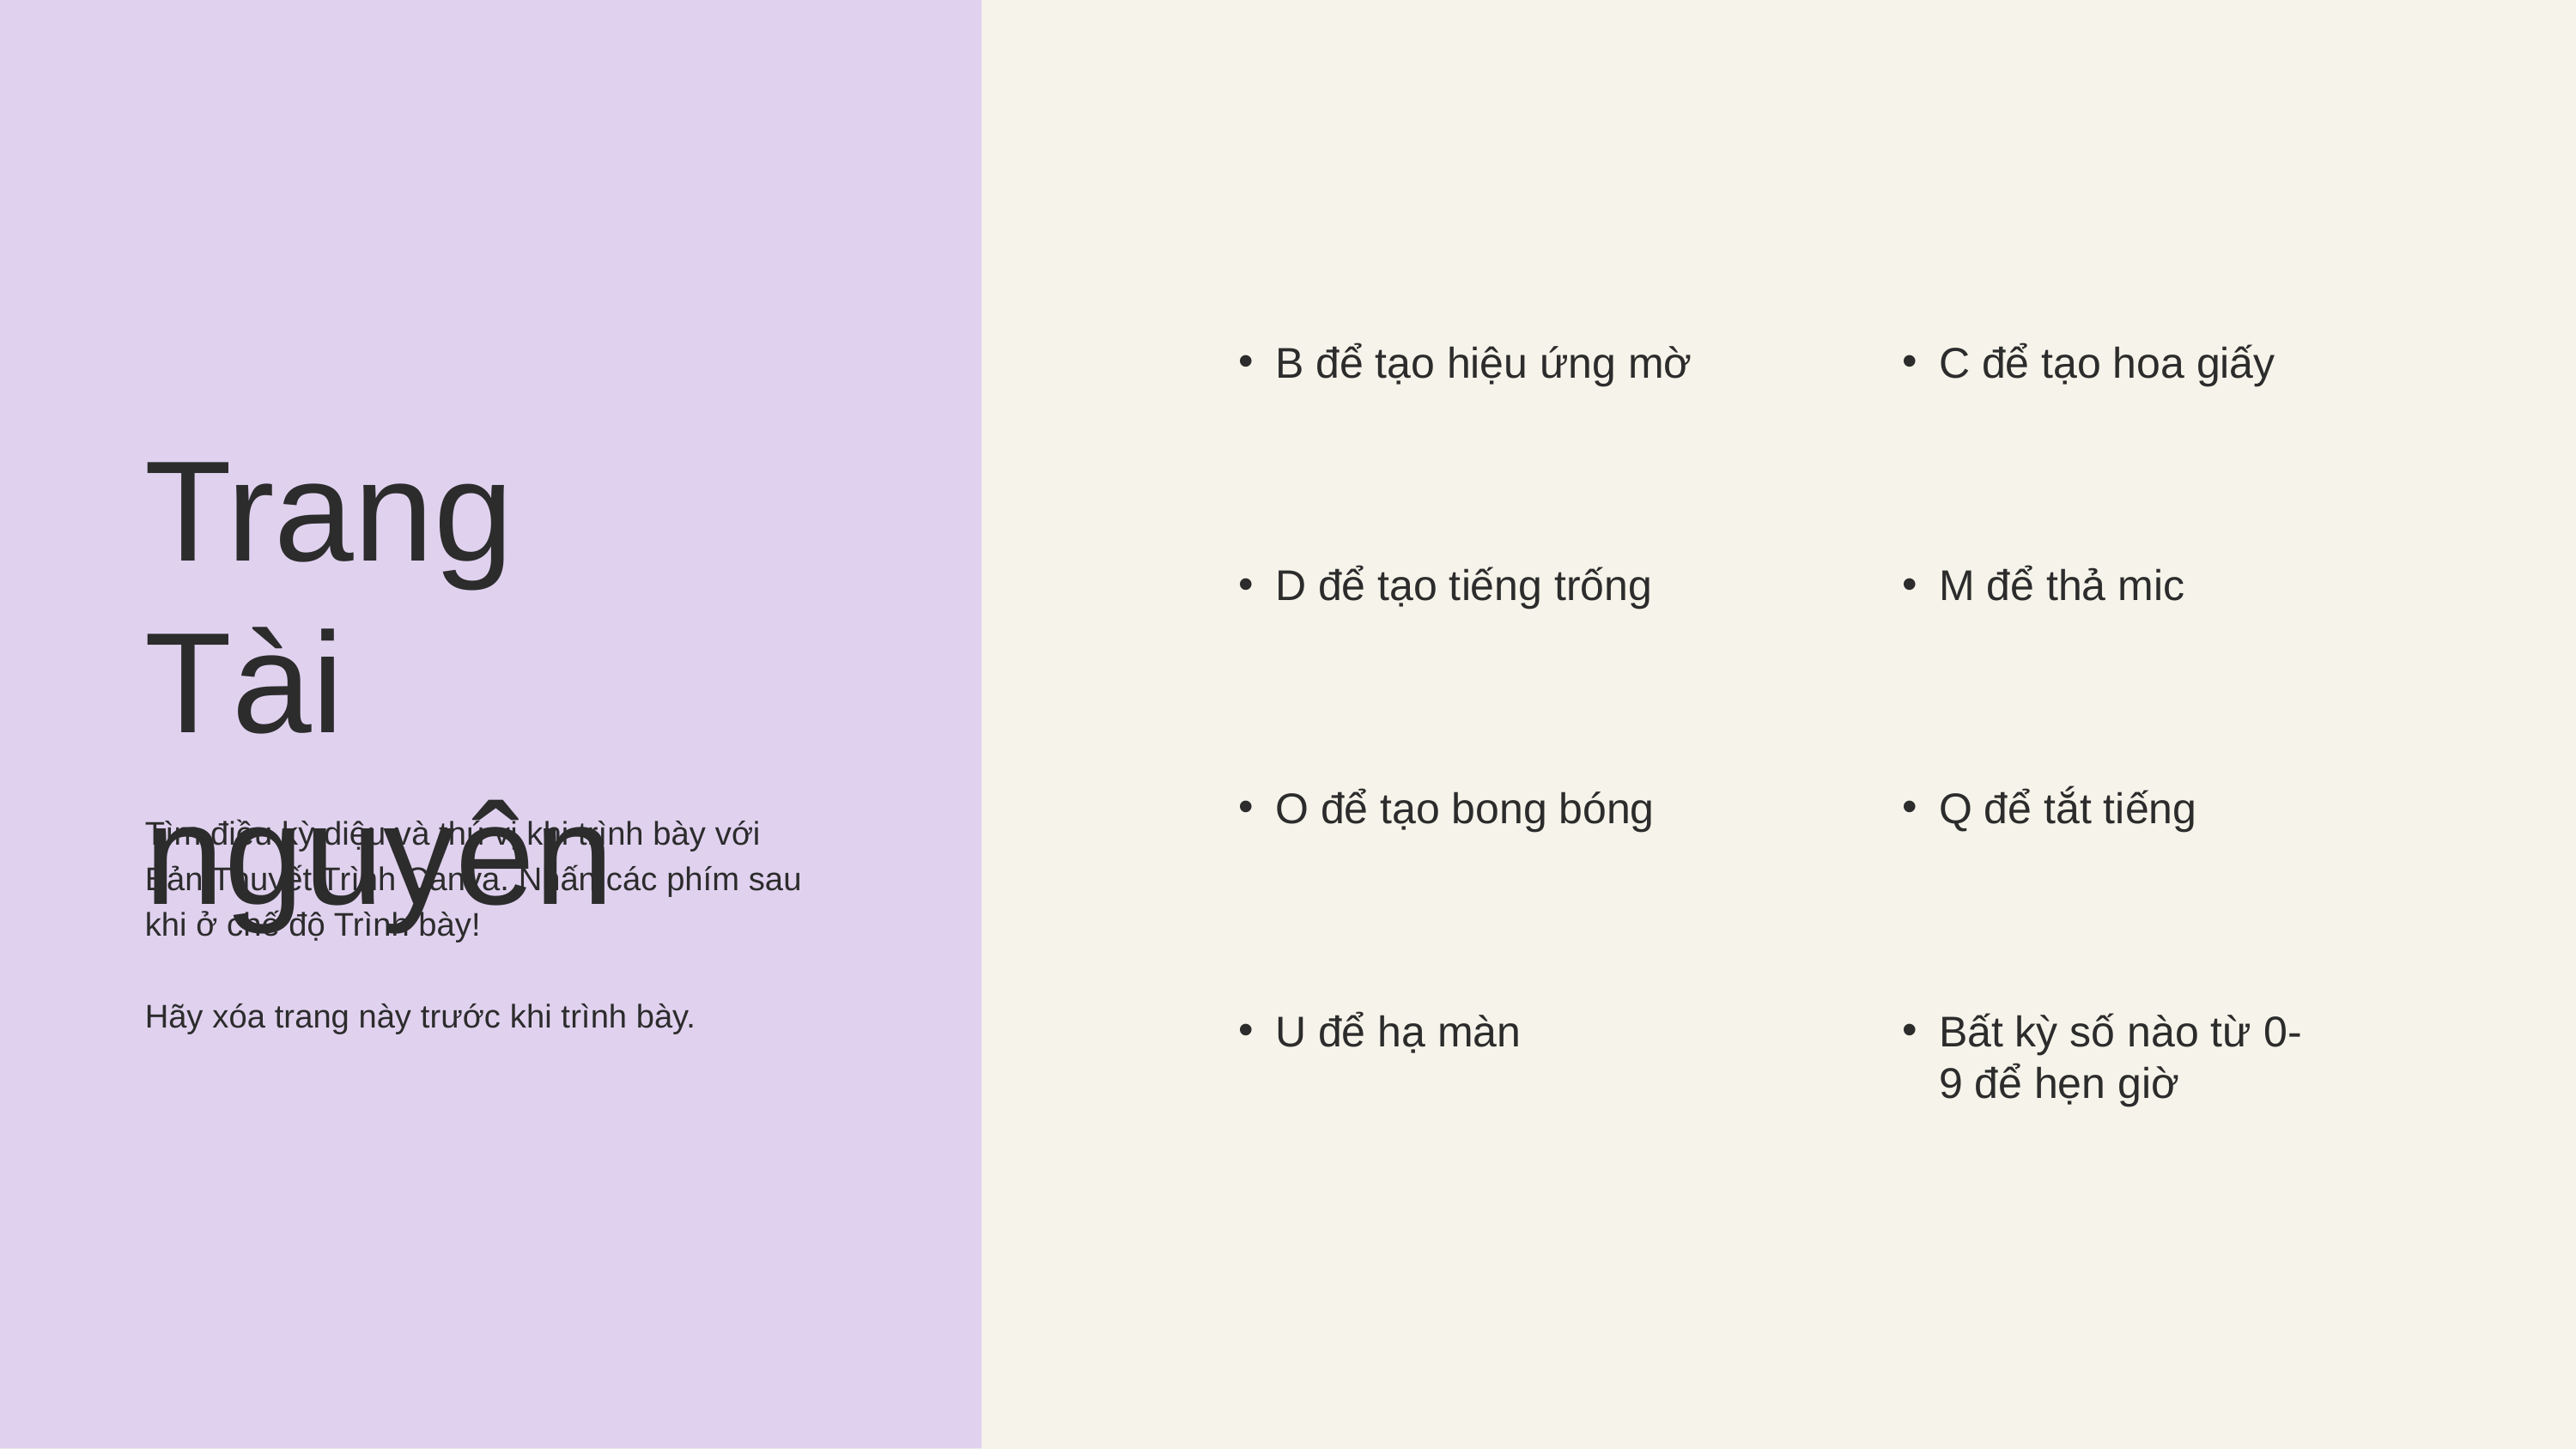

B để tạo hiệu ứng mờ
C để tạo hoa giấy
Trang
Tài nguyên
Tìm điều kỳ diệu và thú vị khi trình bày với
Bản Thuyết Trình Canva. Nhấn các phím sau
khi ở chế độ Trình bày!

Hãy xóa trang này trước khi trình bày.
D để tạo tiếng trống
M để thả mic
O để tạo bong bóng
Q để tắt tiếng
U để hạ màn
Bất kỳ số nào từ 0-9 để hẹn giờ